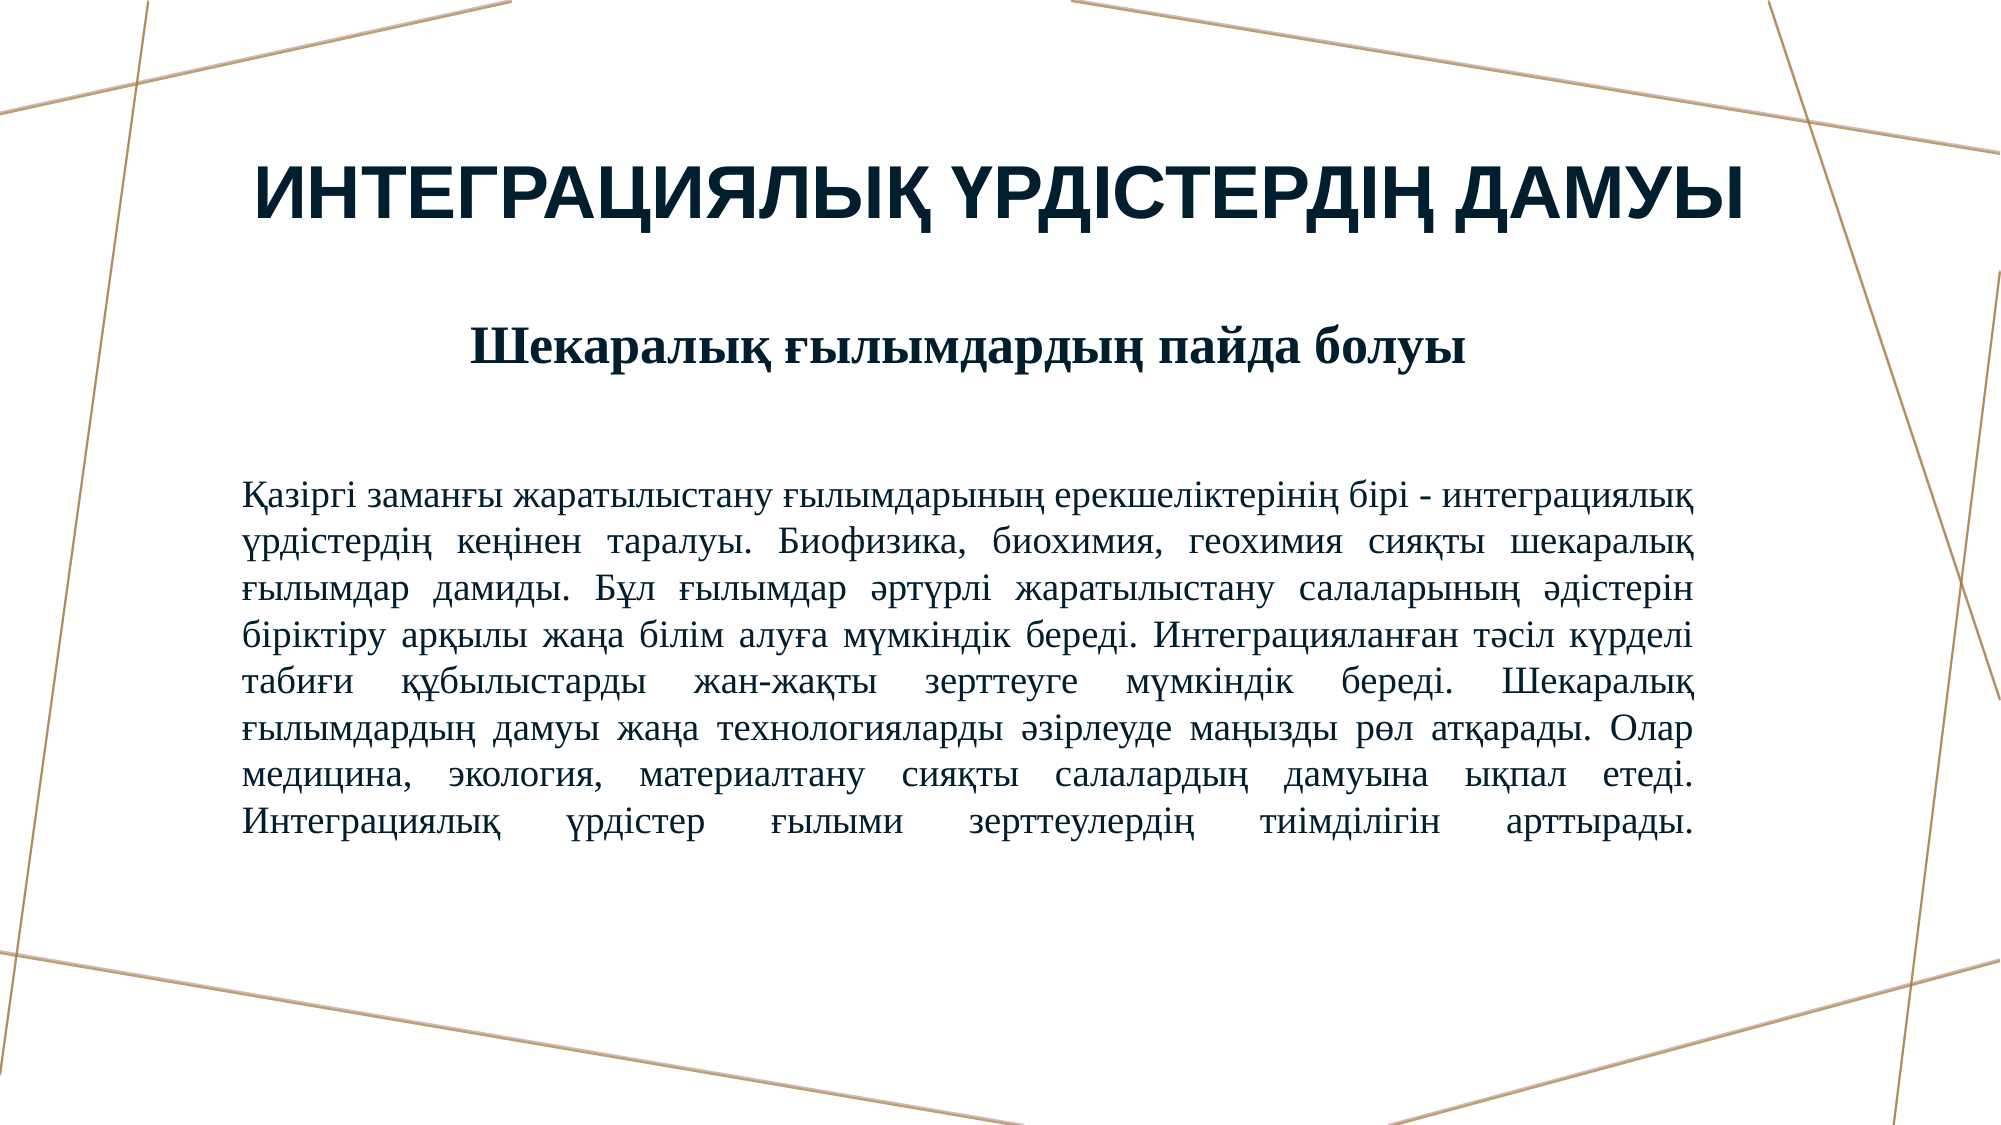

# Интеграциялық үрдістердің дамуы
Шекаралық ғылымдардың пайда болуы
Қазіргі заманғы жаратылыстану ғылымдарының ерекшеліктерінің бірі - интеграциялық үрдістердің кеңінен таралуы. Биофизика, биохимия, геохимия сияқты шекаралық ғылымдар дамиды. Бұл ғылымдар әртүрлі жаратылыстану салаларының әдістерін біріктіру арқылы жаңа білім алуға мүмкіндік береді. Интеграцияланған тәсіл күрделі табиғи құбылыстарды жан-жақты зерттеуге мүмкіндік береді. Шекаралық ғылымдардың дамуы жаңа технологияларды әзірлеуде маңызды рөл атқарады. Олар медицина, экология, материалтану сияқты салалардың дамуына ықпал етеді. Интеграциялық үрдістер ғылыми зерттеулердің тиімділігін арттырады.